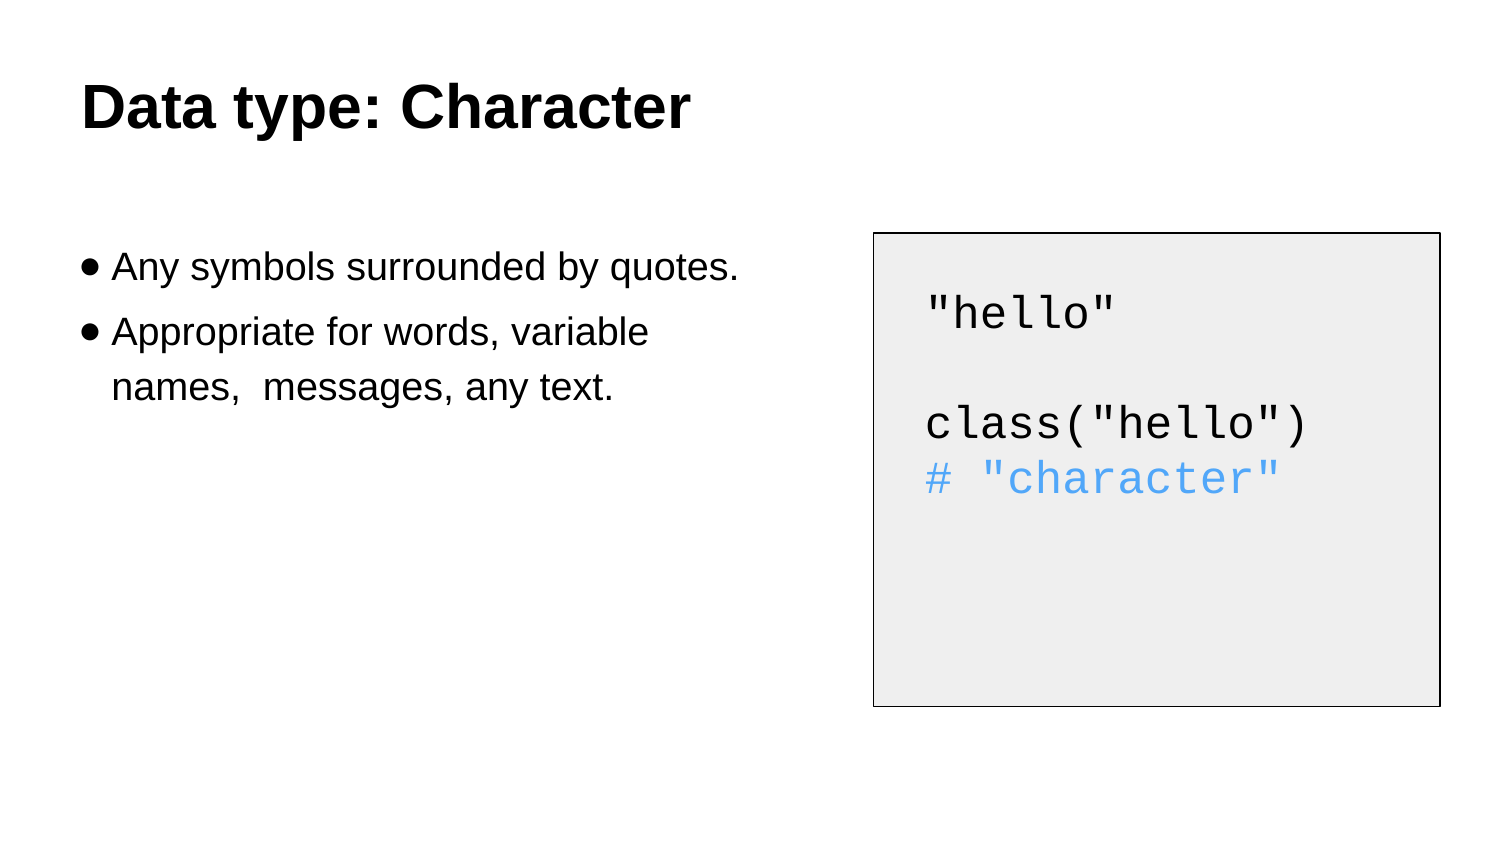

Data type: Character
Any symbols surrounded by quotes.
Appropriate for words, variable names,  messages, any text.

"hello"

class("hello")
# "character"